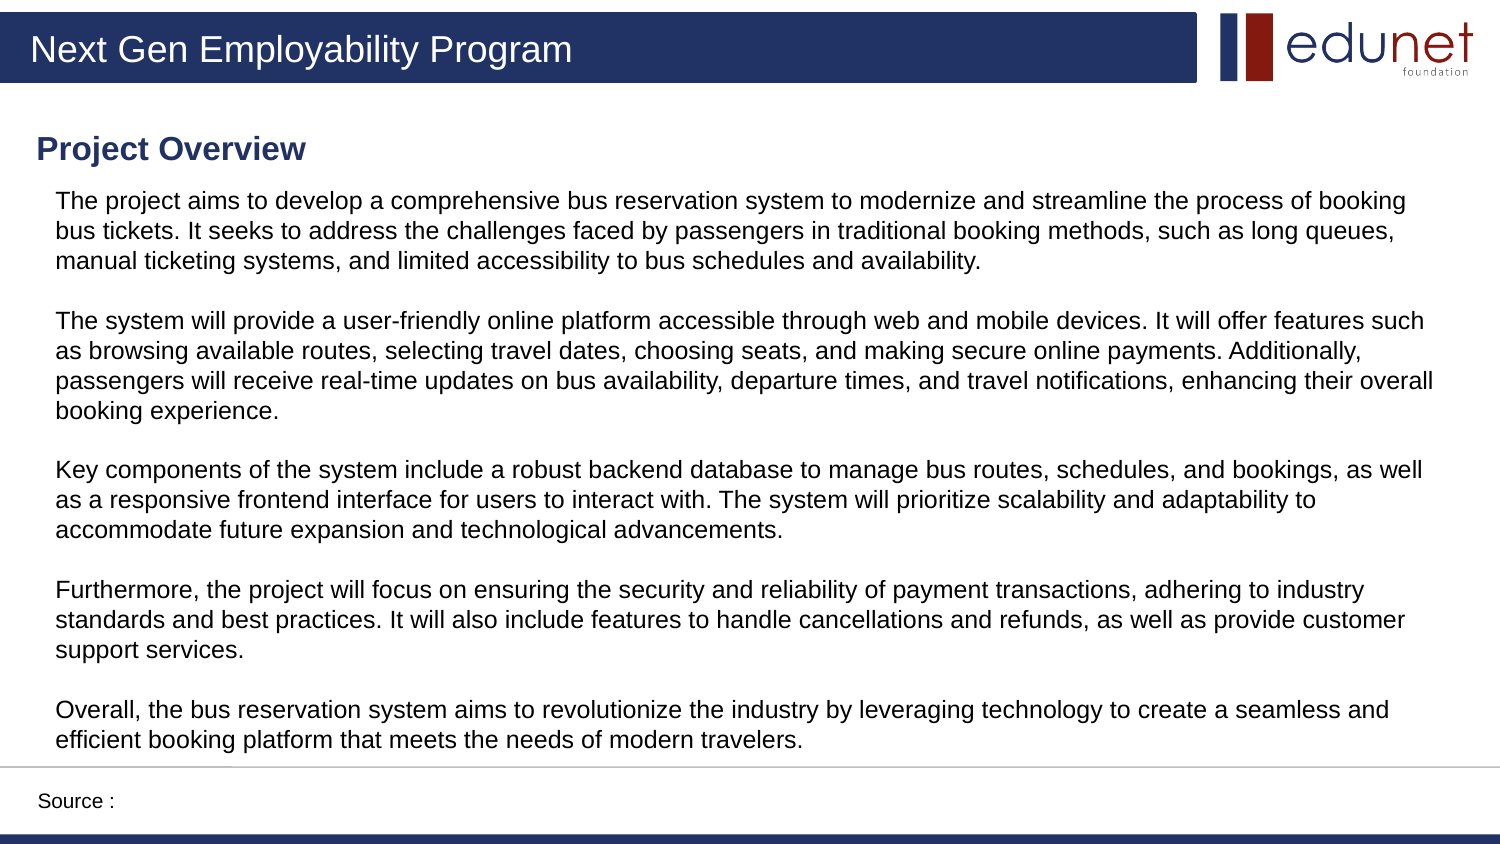

# Project Overview

The project aims to develop a comprehensive bus reservation system to modernize and streamline the process of booking bus tickets. It seeks to address the challenges faced by passengers in traditional booking methods, such as long queues, manual ticketing systems, and limited accessibility to bus schedules and availability.

The system will provide a user-friendly online platform accessible through web and mobile devices. It will offer features such as browsing available routes, selecting travel dates, choosing seats, and making secure online payments. Additionally, passengers will receive real-time updates on bus availability, departure times, and travel notifications, enhancing their overall booking experience.

Key components of the system include a robust backend database to manage bus routes, schedules, and bookings, as well as a responsive frontend interface for users to interact with. The system will prioritize scalability and adaptability to accommodate future expansion and technological advancements.

Furthermore, the project will focus on ensuring the security and reliability of payment transactions, adhering to industry standards and best practices. It will also include features to handle cancellations and refunds, as well as provide customer support services.

Overall, the bus reservation system aims to revolutionize the industry by leveraging technology to create a seamless and efficient booking platform that meets the needs of modern travelers.

Source :